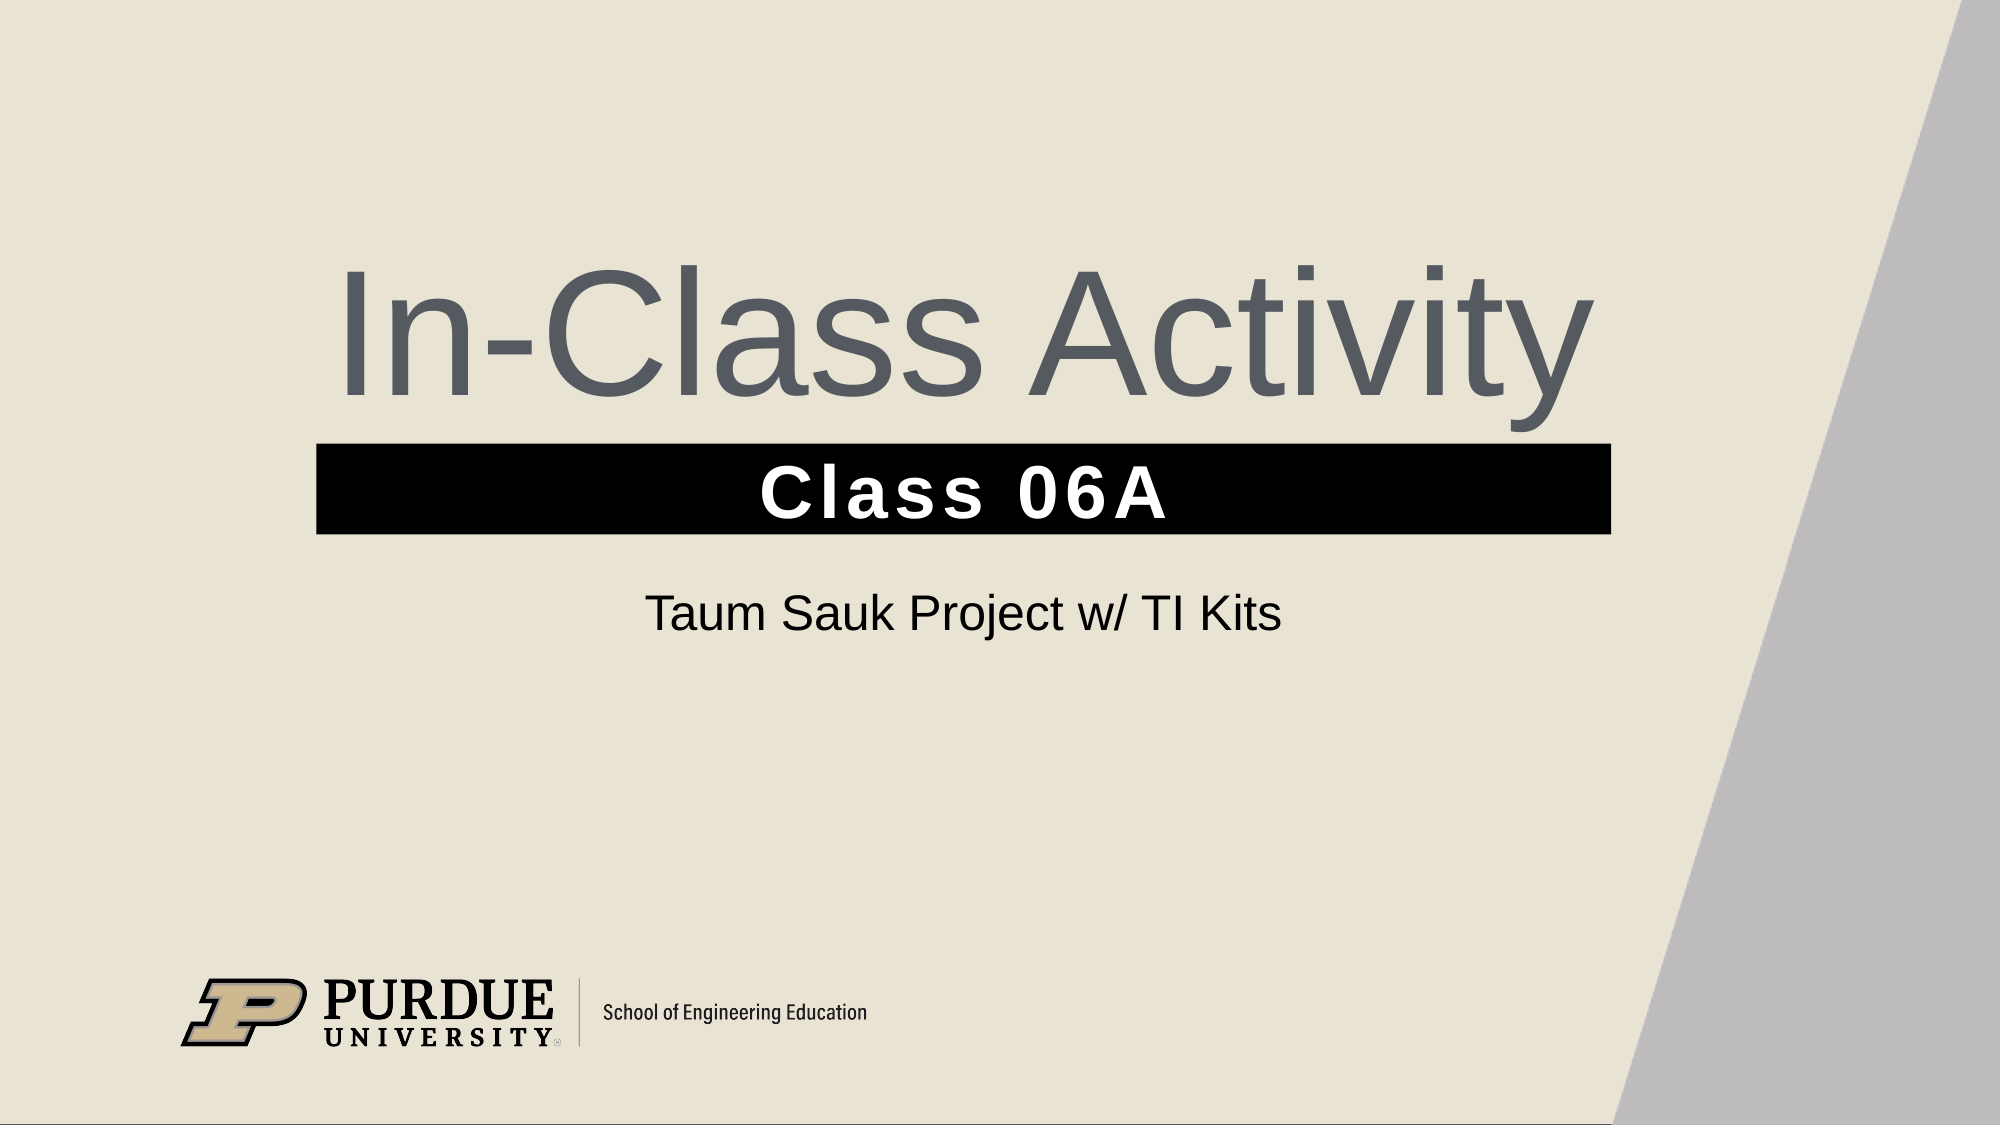

# In-Class Activity
Class 06A
Taum Sauk Project w/ TI Kits